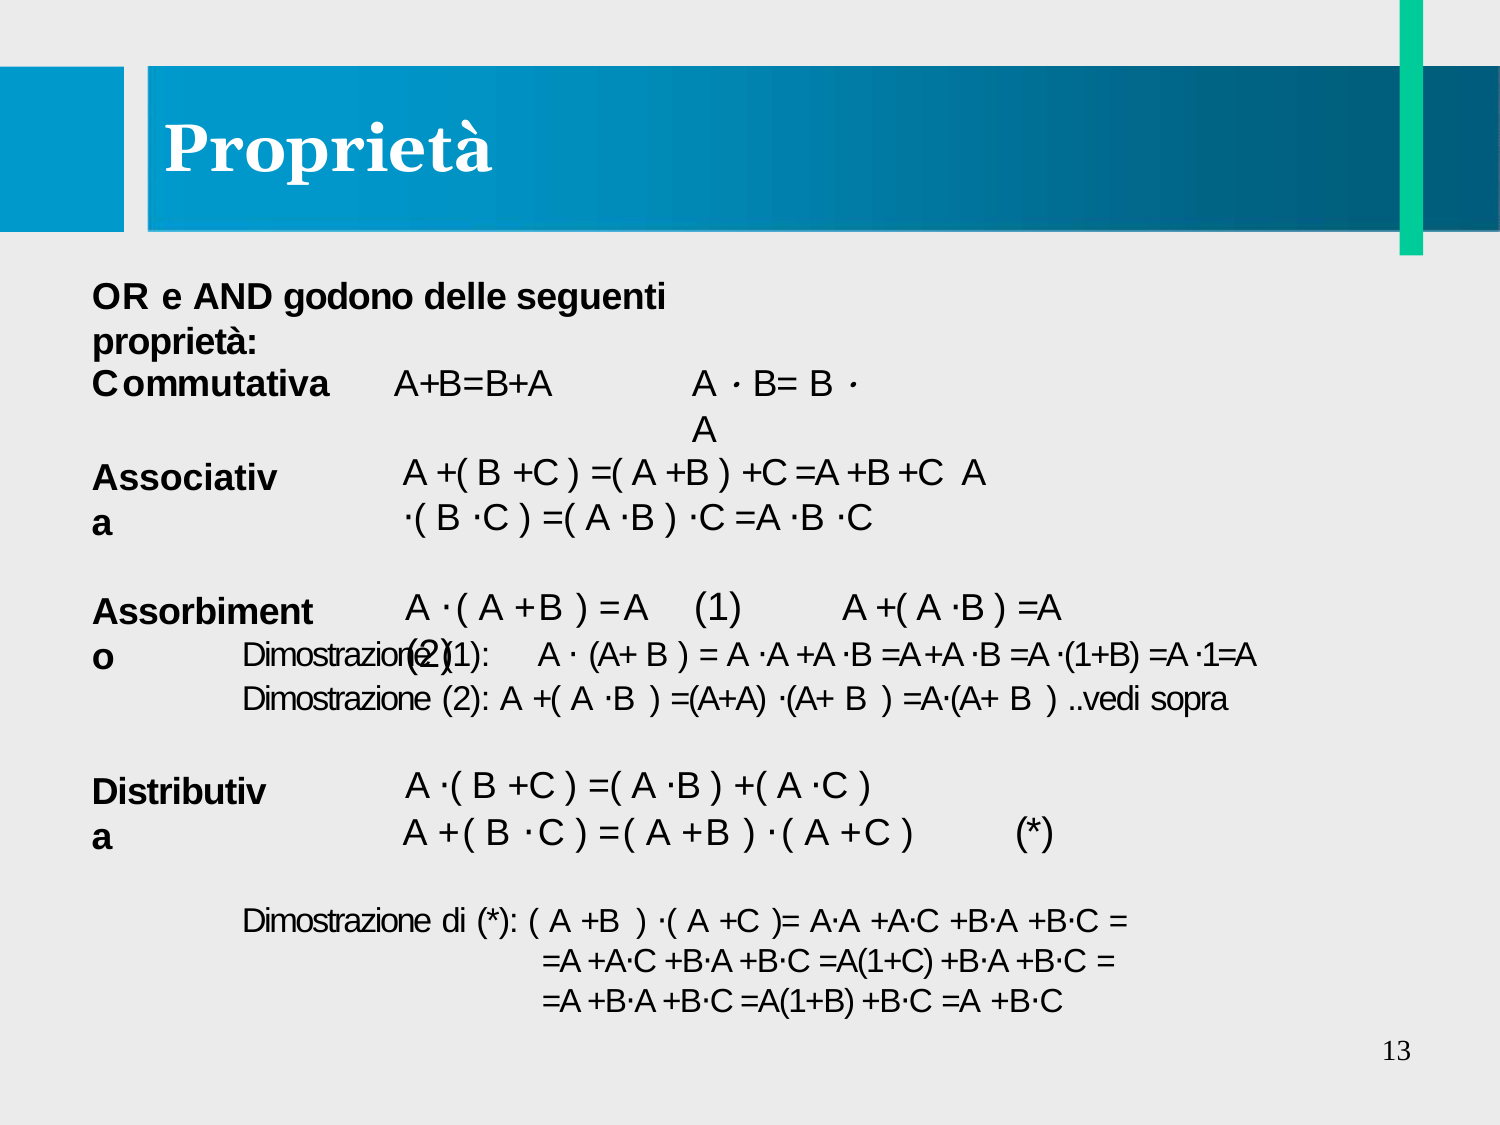

# Proprietà
OR e AND godono delle seguenti proprietà:
A ⋅ B= B ⋅ A
Commutativa	A+B=B+A
A +( B +C ) =( A +B ) +C =A +B +C  A ⋅( B ⋅C ) =( A ⋅B ) ⋅C =A ⋅B ⋅C
Associativa
A ⋅( A +B ) =A	(1)	(2)
A +( A ⋅B ) =A
Assorbimento
Dimostrazione (1):	A ⋅ (A+ B ) = A ⋅A +A ⋅B =A +A ⋅B =A ⋅(1+B) =A ⋅1=A
Dimostrazione (2): A +( A ⋅B ) =(A+A) ⋅(A+ B ) =A⋅(A+ B ) ..vedi sopra
A ⋅( B +C ) =( A ⋅B ) +( A ⋅C )
A +( B ⋅C ) =( A +B ) ⋅( A +C )	(*)
Distributiva
Dimostrazione di (*): ( A +B ) ⋅( A +C )= A⋅A +A⋅C +B⋅A +B⋅C =
=A +A⋅C +B⋅A +B⋅C =A(1+C) +B⋅A +B⋅C =
=A +B⋅A +B⋅C =A(1+B) +B⋅C =A +B⋅C
13